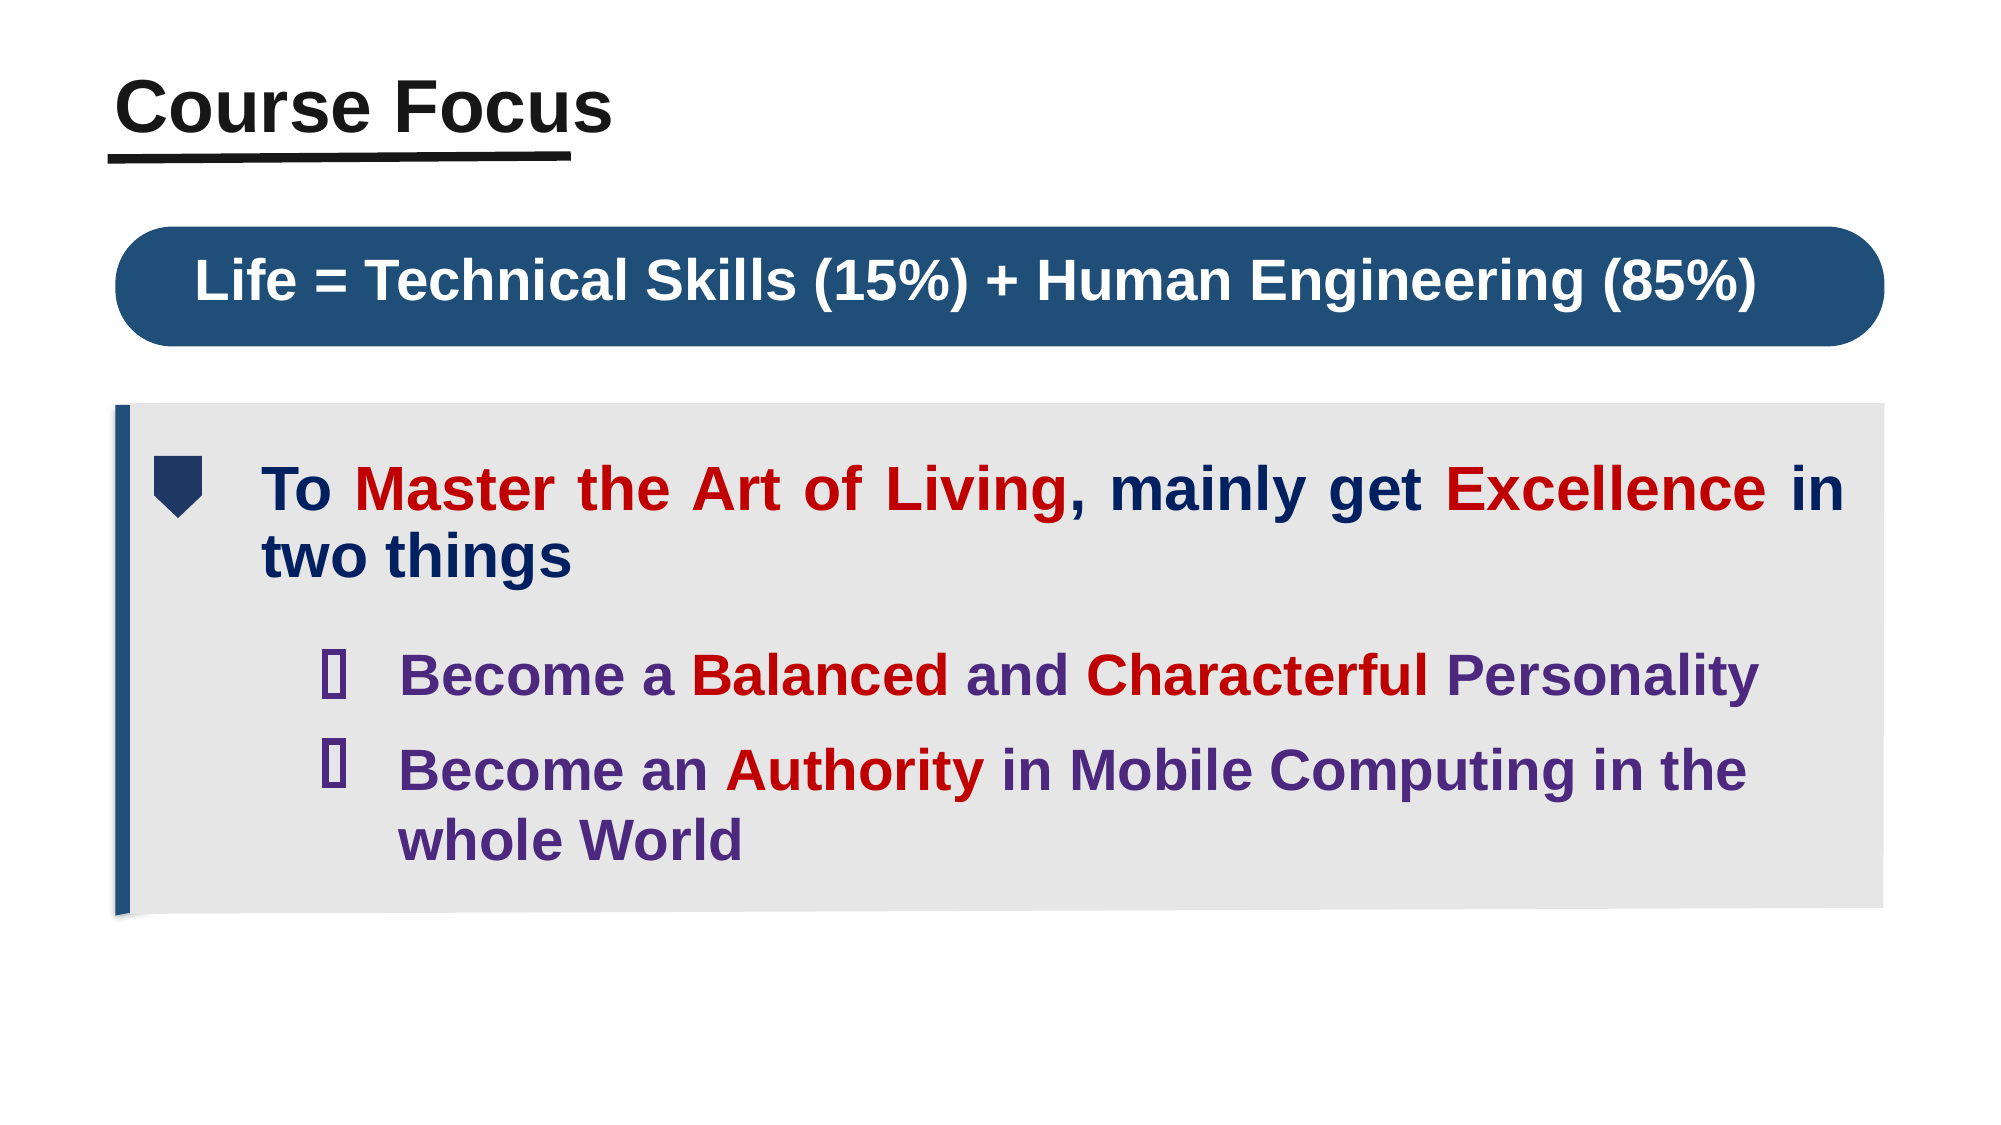

Course Focus

 Life = Technical Skills (15%) + Human Engineering (85%)

To Master the Art of Living, mainly get Excellence in two things

Become a Balanced and Characterful Personality

Become an Authority in Mobile Computing in the whole World